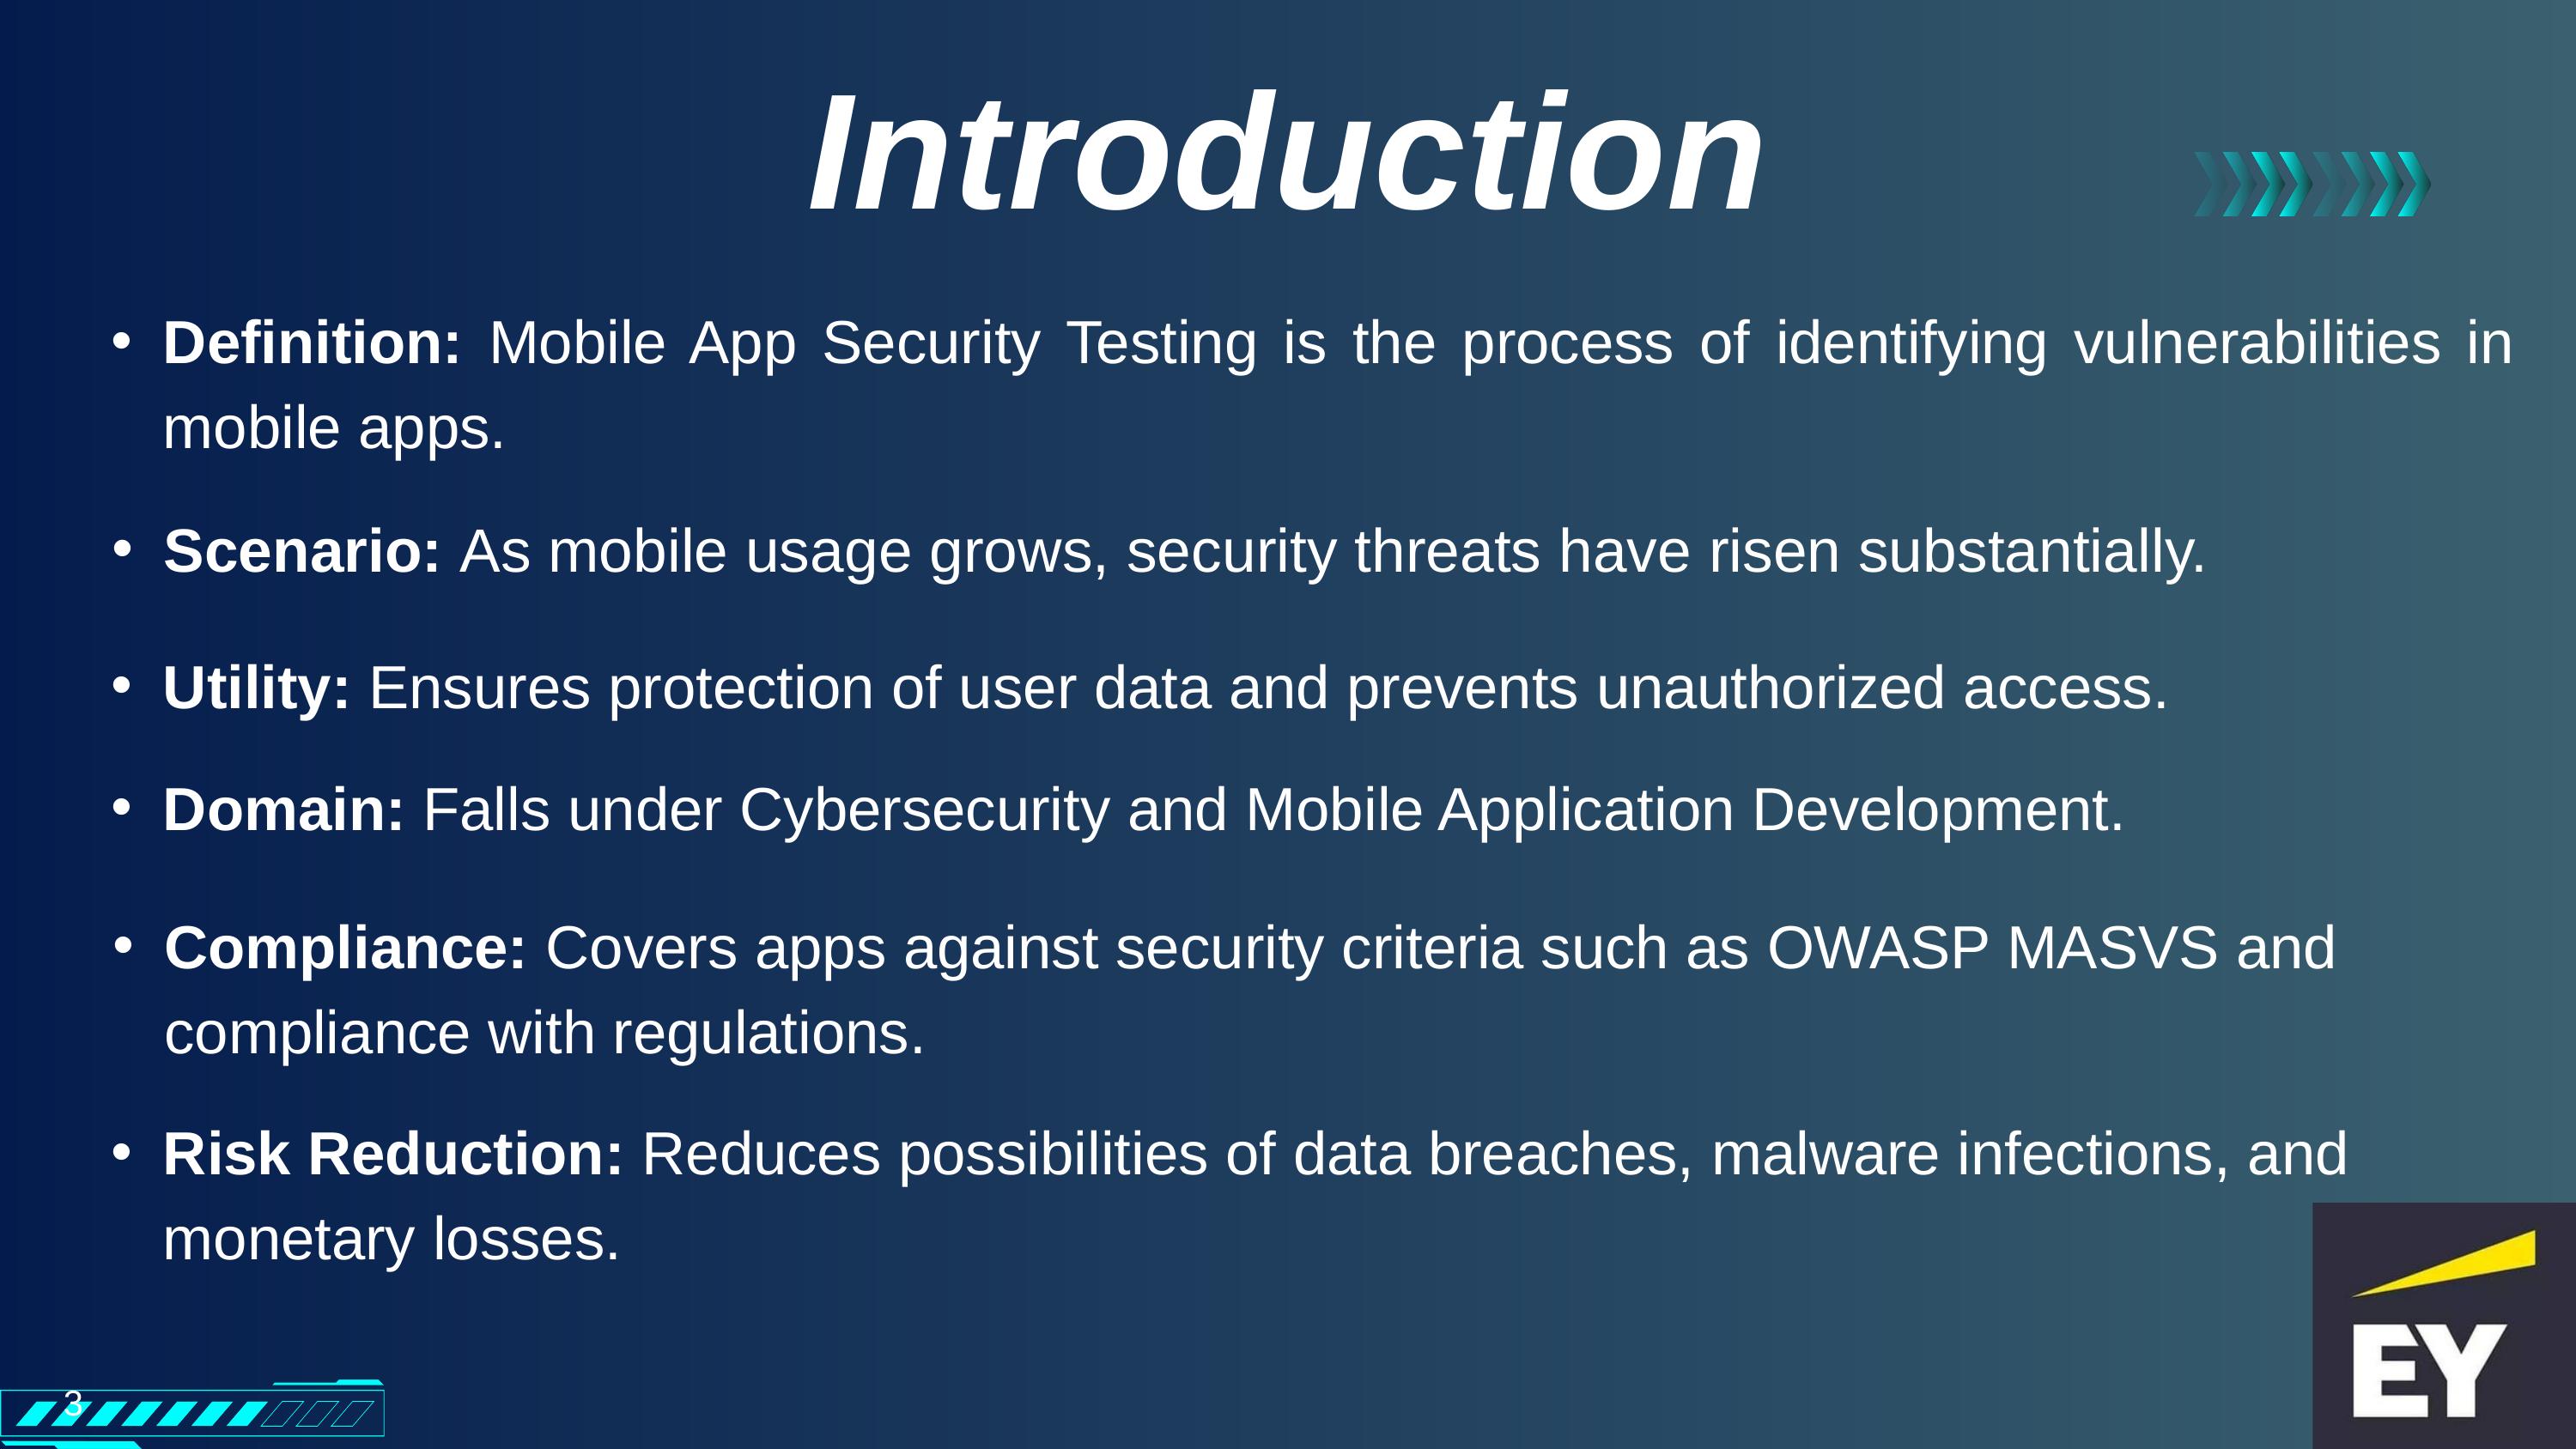

Introduction

Definition: Mobile App Security Testing is the process of identifying vulnerabilities in mobile apps.
Scenario: As mobile usage grows, security threats have risen substantially.
Utility: Ensures protection of user data and prevents unauthorized access.
Domain: Falls under Cybersecurity and Mobile Application Development.
Compliance: Covers apps against security criteria such as OWASP MASVS and compliance with regulations.
Risk Reduction: Reduces possibilities of data breaches, malware infections, and monetary losses.

3